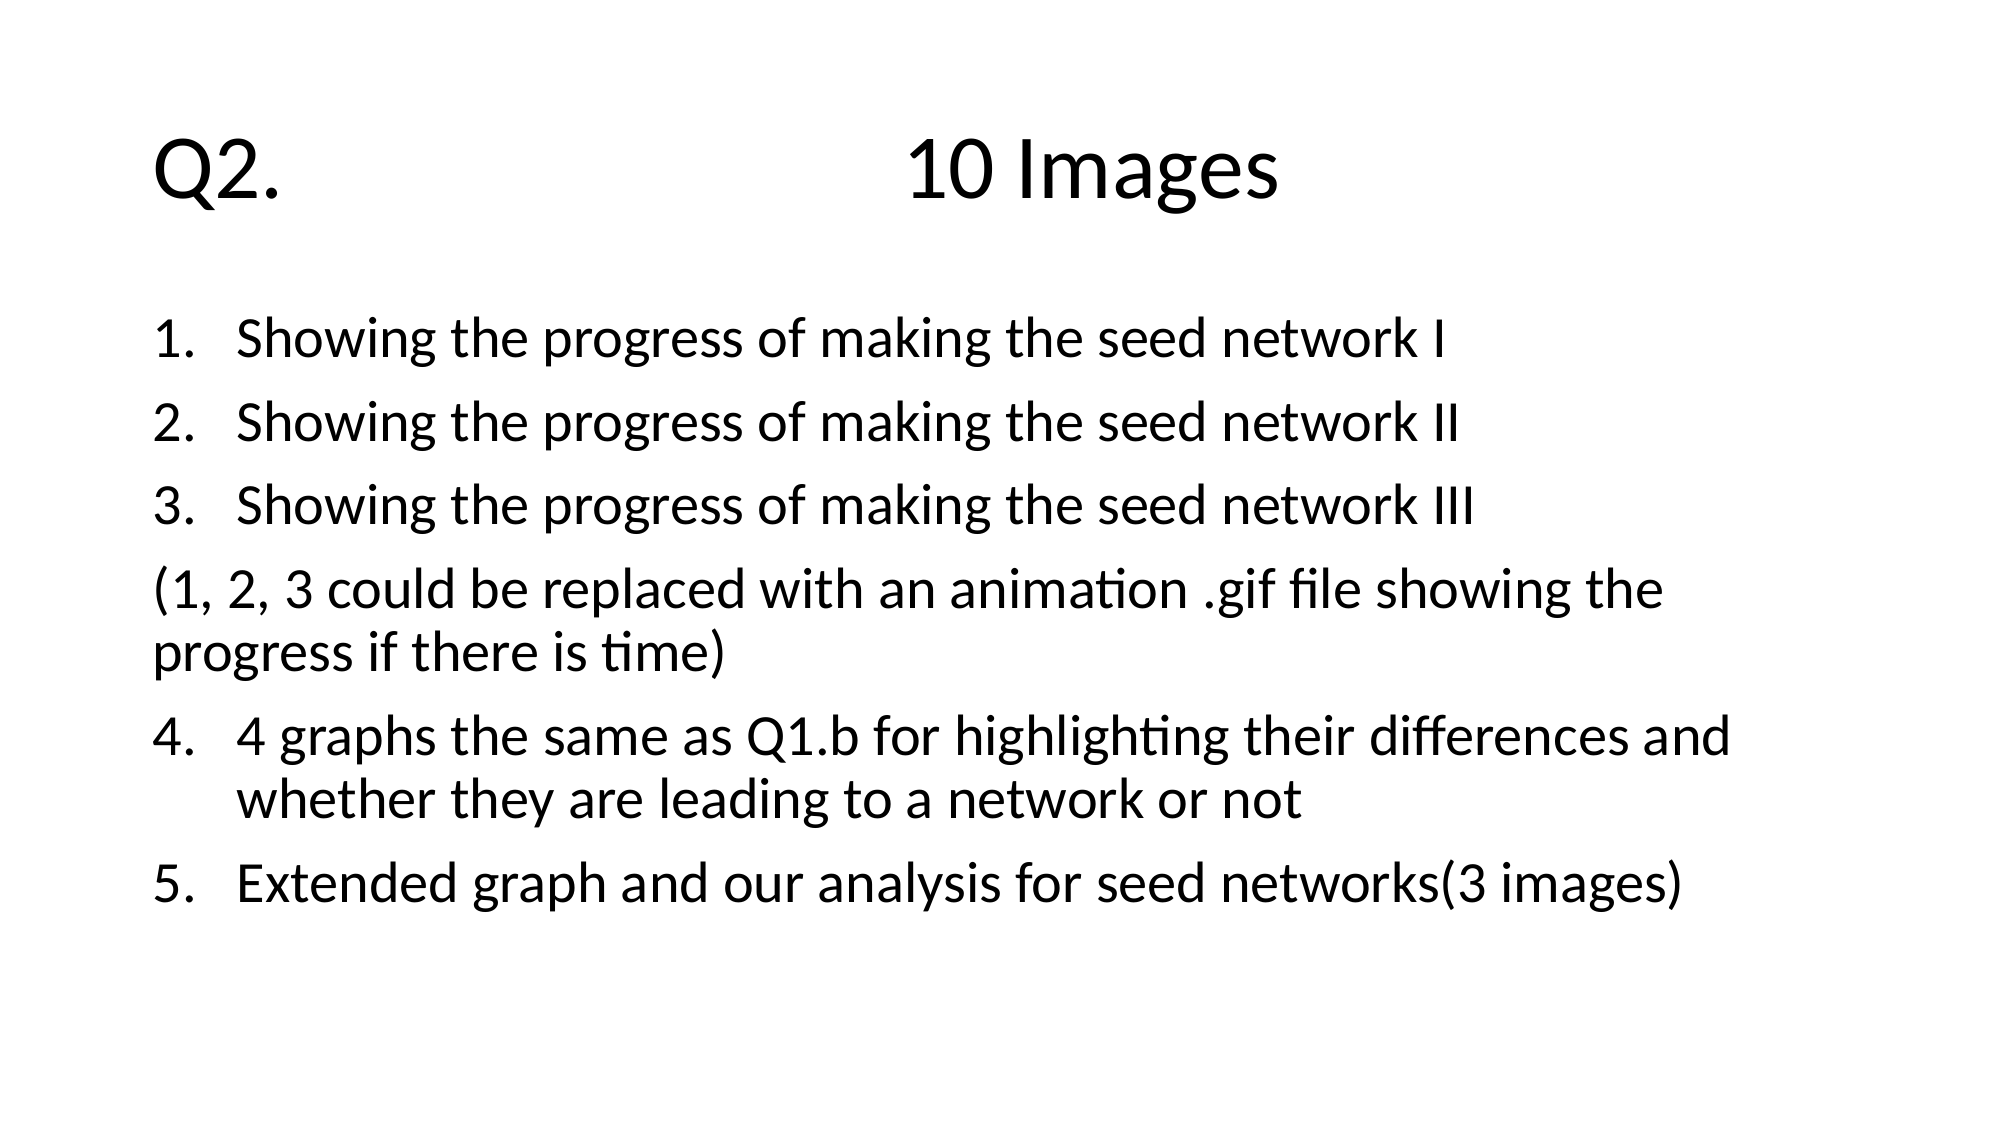

# Q2.					10 Images
Showing the progress of making the seed network I
Showing the progress of making the seed network II
Showing the progress of making the seed network III
(1, 2, 3 could be replaced with an animation .gif file showing the progress if there is time)
4 graphs the same as Q1.b for highlighting their differences and whether they are leading to a network or not
Extended graph and our analysis for seed networks(3 images)